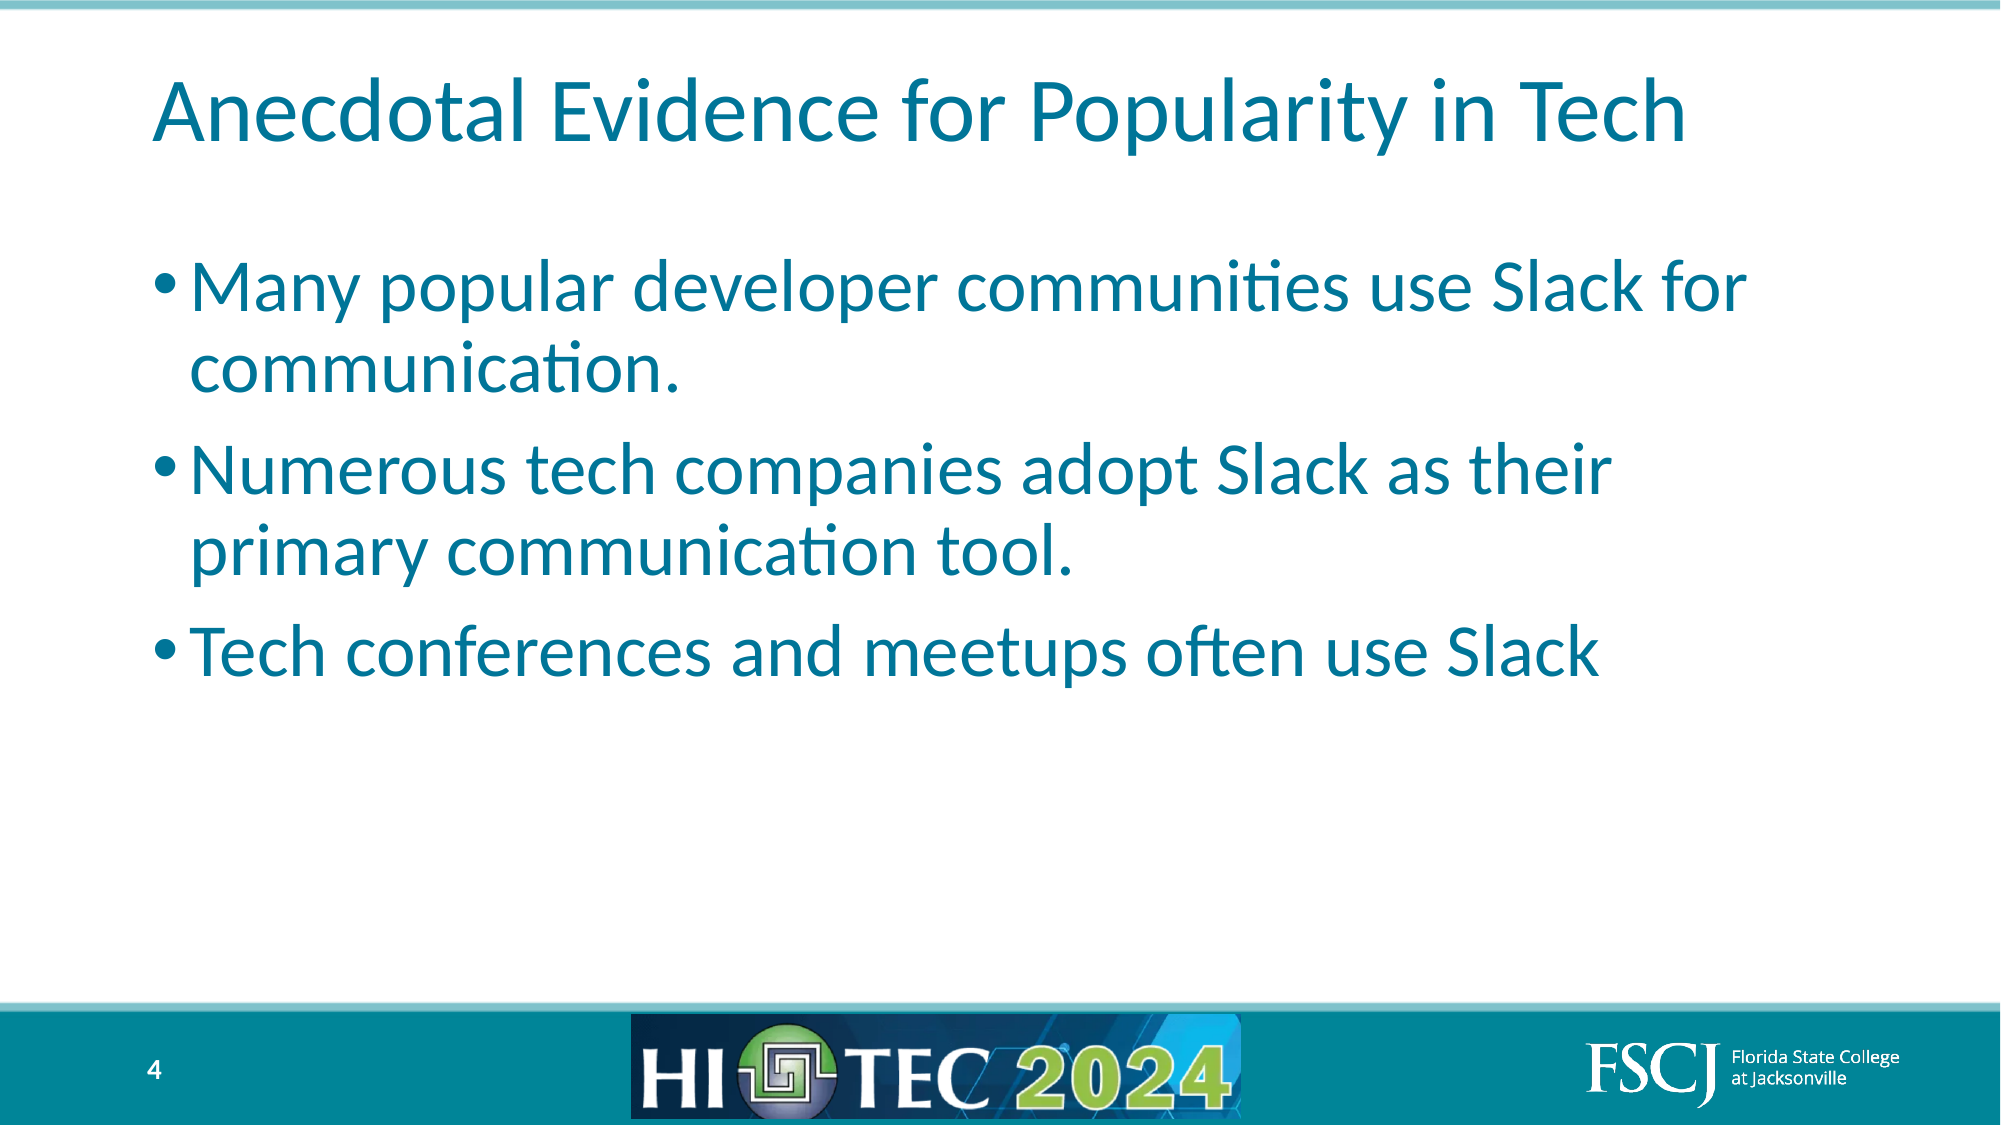

# Anecdotal Evidence for Popularity in Tech
Many popular developer communities use Slack for communication.
Numerous tech companies adopt Slack as their primary communication tool.
Tech conferences and meetups often use Slack